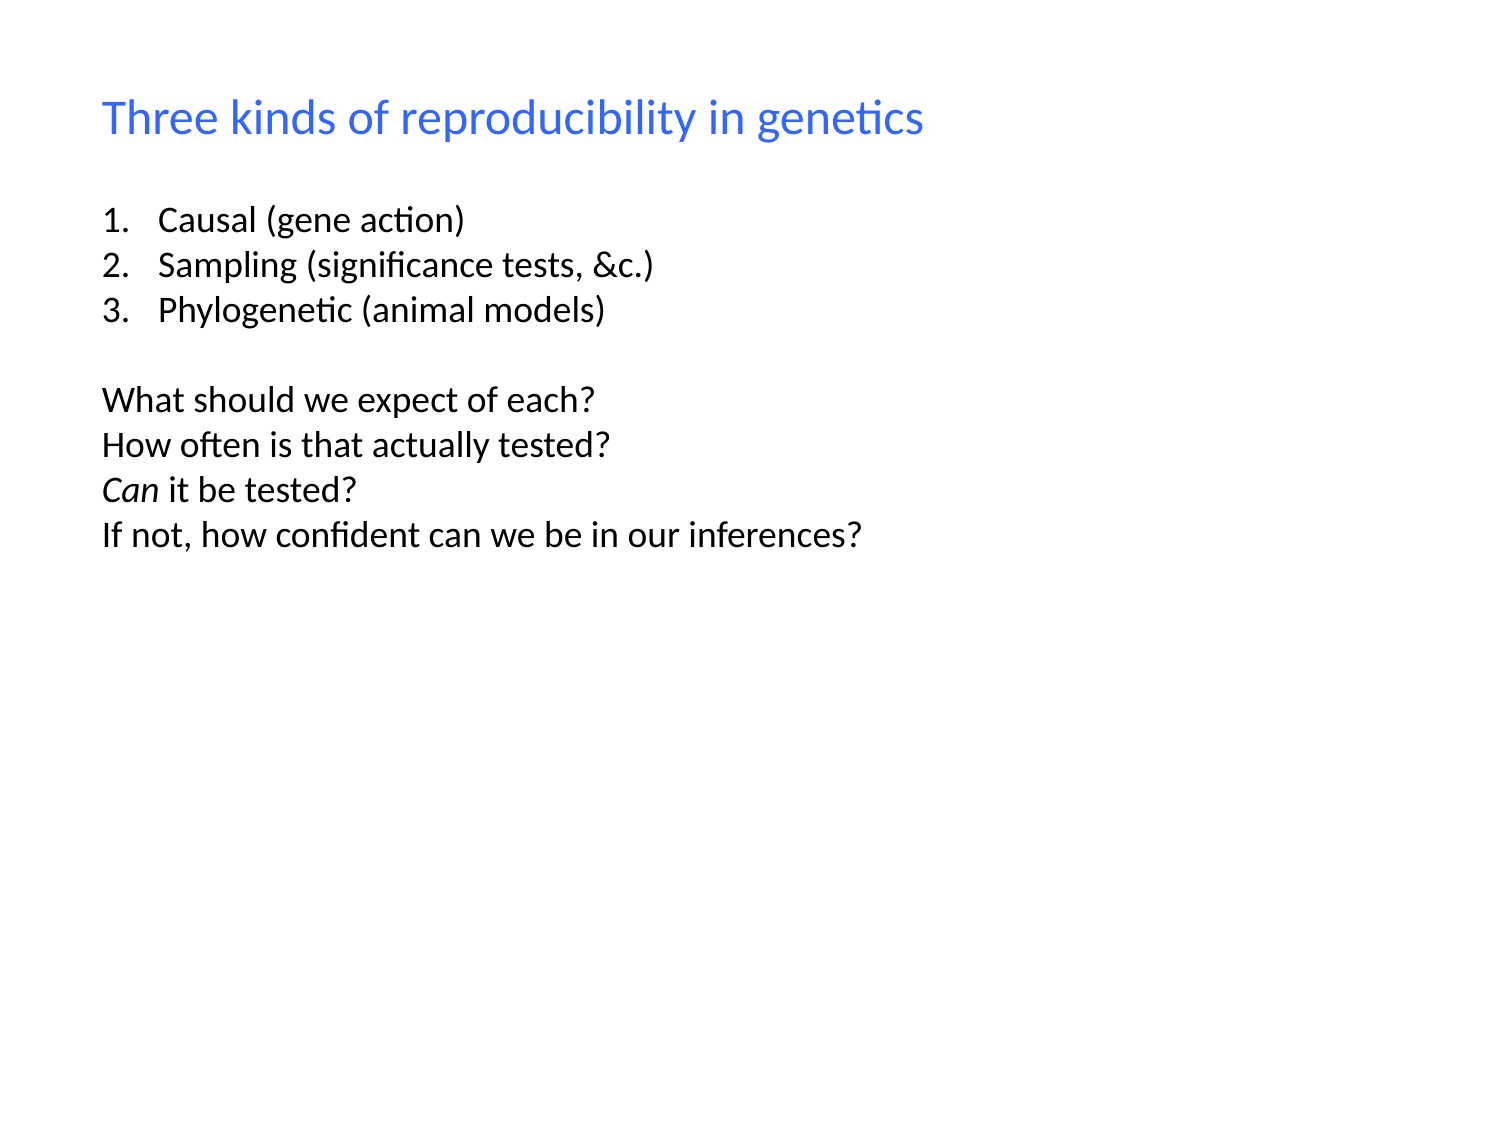

Three kinds of reproducibility in genetics

Causal (gene action)
Sampling (significance tests, &c.)
Phylogenetic (animal models)

What should we expect of each?
How often is that actually tested?
Can it be tested?
If not, how confident can we be in our inferences?